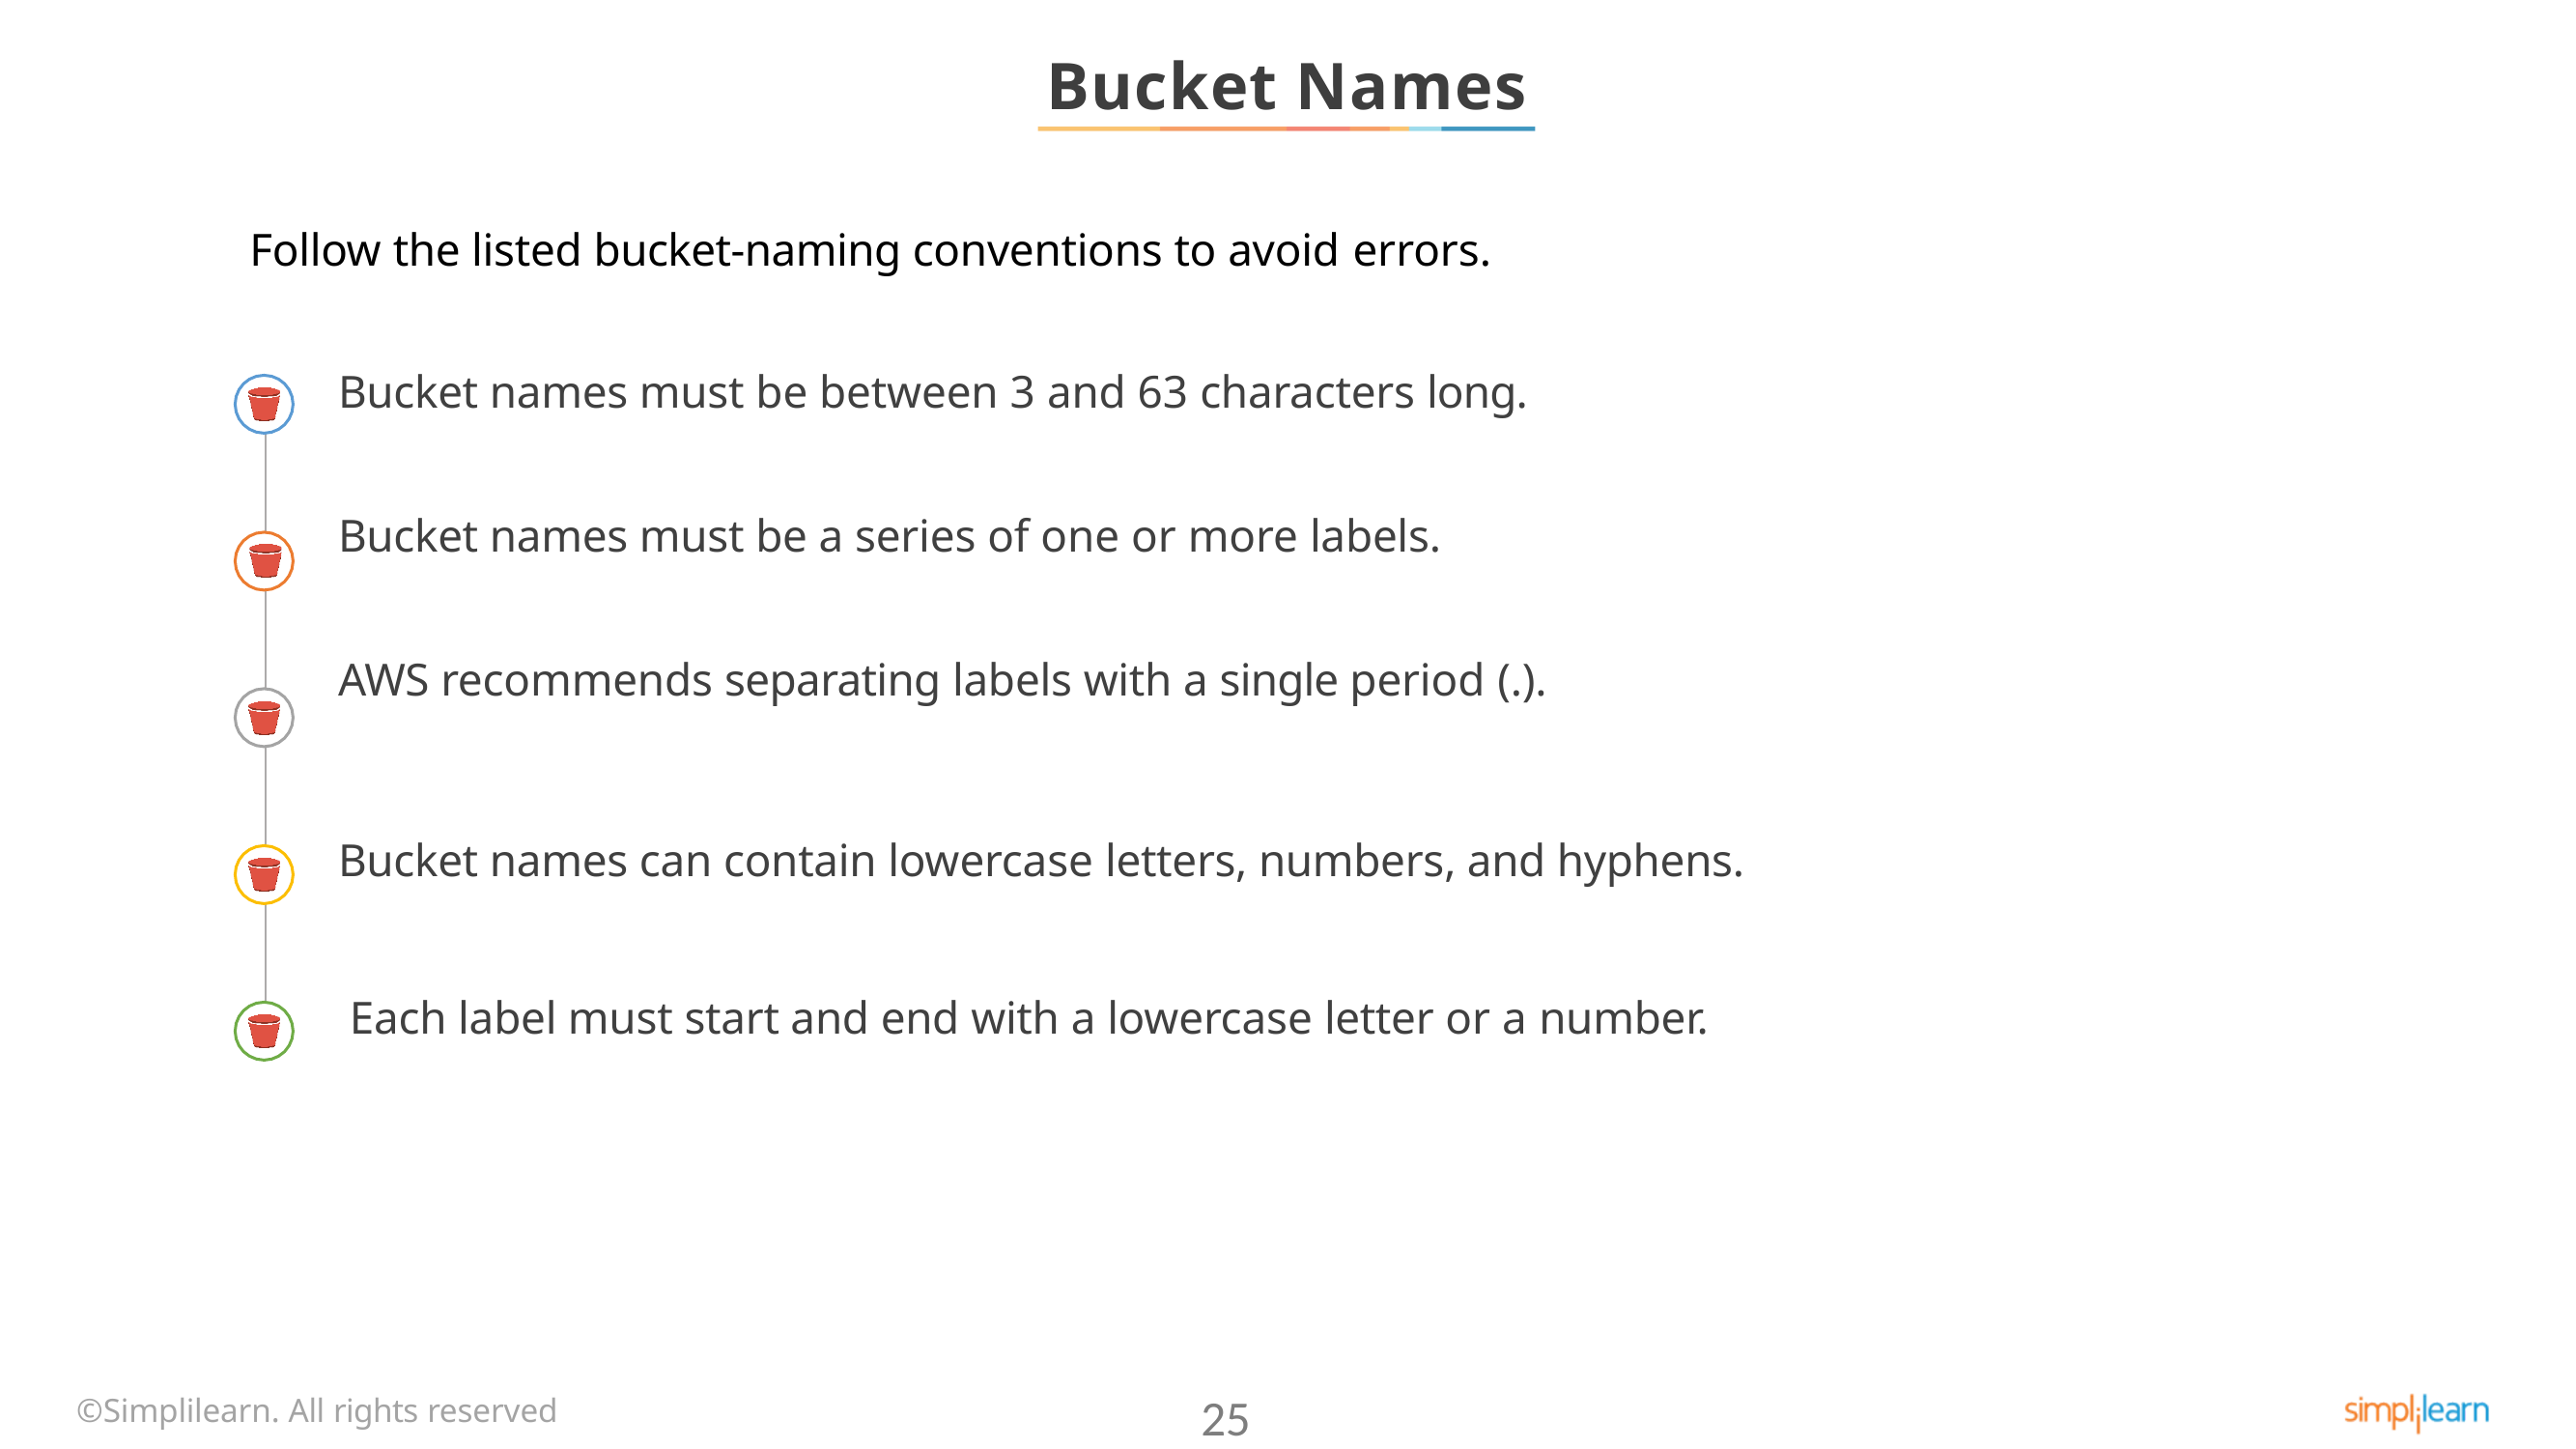

# Bucket Names

Follow the listed bucket-naming conventions to avoid errors.

Bucket names must be between 3 and 63 characters long.

Bucket names must be a series of one or more labels.

AWS recommends separating labels with a single period (.).
Bucket names can contain lowercase letters, numbers, and hyphens.  Each label must start and end with a lowercase letter or a number.

©Simplilearn. All rights reserved
25